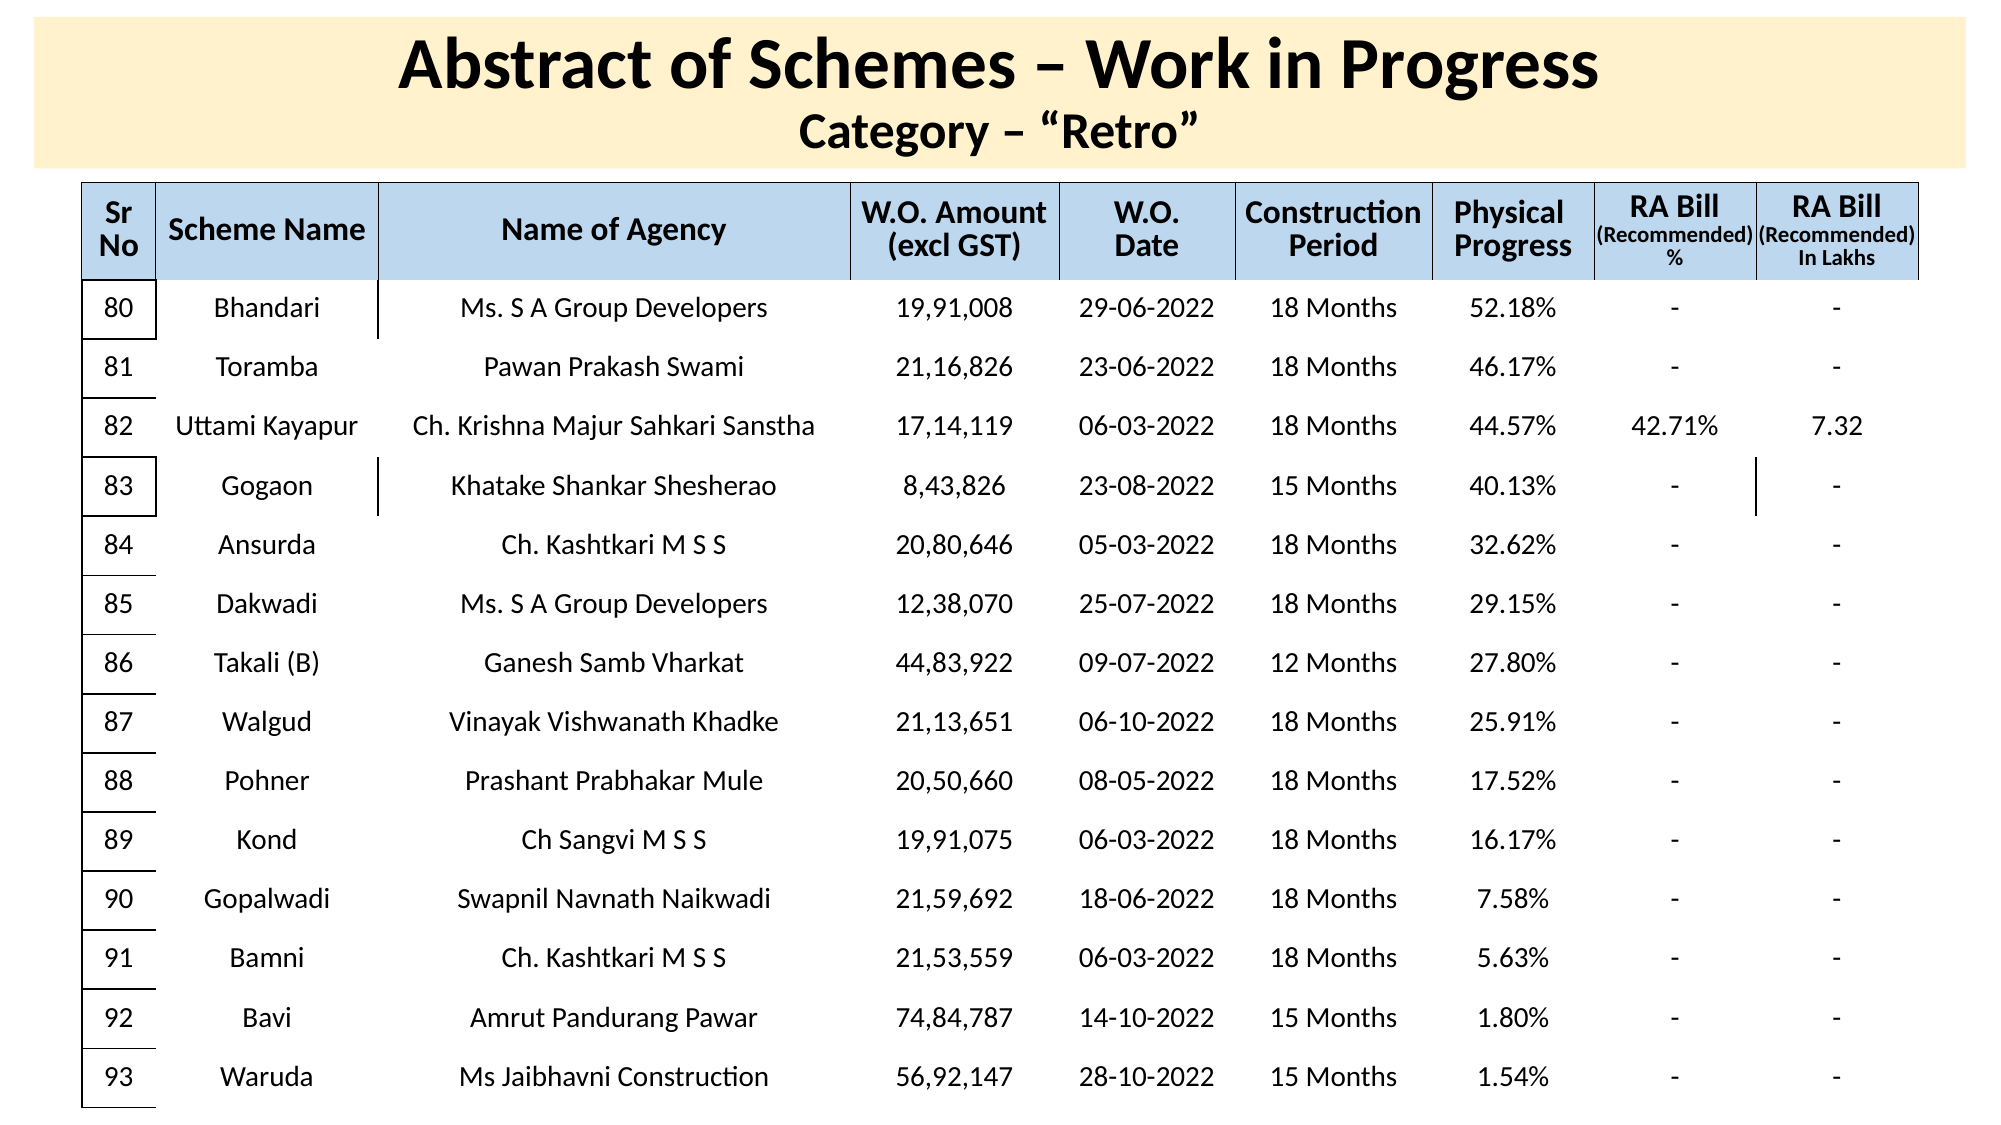

# Abstract of Schemes – Work in Progress Category – “Retro”
| Sr No | Scheme Name | Name of Agency | W.O. Amount (excl GST) | W.O. Date | Construction Period | Physical Progress | RA Bill (Recommended) % | RA Bill (Recommended) In Lakhs |
| --- | --- | --- | --- | --- | --- | --- | --- | --- |
| 80 | Bhandari | Ms. S A Group Developers | 19,91,008 | 29-06-2022 | 18 Months | 52.18% | - | - |
| --- | --- | --- | --- | --- | --- | --- | --- | --- |
| 81 | Toramba | Pawan Prakash Swami | 21,16,826 | 23-06-2022 | 18 Months | 46.17% | - | - |
| 82 | Uttami Kayapur | Ch. Krishna Majur Sahkari Sanstha | 17,14,119 | 06-03-2022 | 18 Months | 44.57% | 42.71% | 7.32 |
| 83 | Gogaon | Khatake Shankar Shesherao | 8,43,826 | 23-08-2022 | 15 Months | 40.13% | - | - |
| 84 | Ansurda | Ch. Kashtkari M S S | 20,80,646 | 05-03-2022 | 18 Months | 32.62% | - | - |
| 85 | Dakwadi | Ms. S A Group Developers | 12,38,070 | 25-07-2022 | 18 Months | 29.15% | - | - |
| 86 | Takali (B) | Ganesh Samb Vharkat | 44,83,922 | 09-07-2022 | 12 Months | 27.80% | - | - |
| 87 | Walgud | Vinayak Vishwanath Khadke | 21,13,651 | 06-10-2022 | 18 Months | 25.91% | - | - |
| 88 | Pohner | Prashant Prabhakar Mule | 20,50,660 | 08-05-2022 | 18 Months | 17.52% | - | - |
| 89 | Kond | Ch Sangvi M S S | 19,91,075 | 06-03-2022 | 18 Months | 16.17% | - | - |
| 90 | Gopalwadi | Swapnil Navnath Naikwadi | 21,59,692 | 18-06-2022 | 18 Months | 7.58% | - | - |
| 91 | Bamni | Ch. Kashtkari M S S | 21,53,559 | 06-03-2022 | 18 Months | 5.63% | - | - |
| 92 | Bavi | Amrut Pandurang Pawar | 74,84,787 | 14-10-2022 | 15 Months | 1.80% | - | - |
| 93 | Waruda | Ms Jaibhavni Construction | 56,92,147 | 28-10-2022 | 15 Months | 1.54% | - | - |